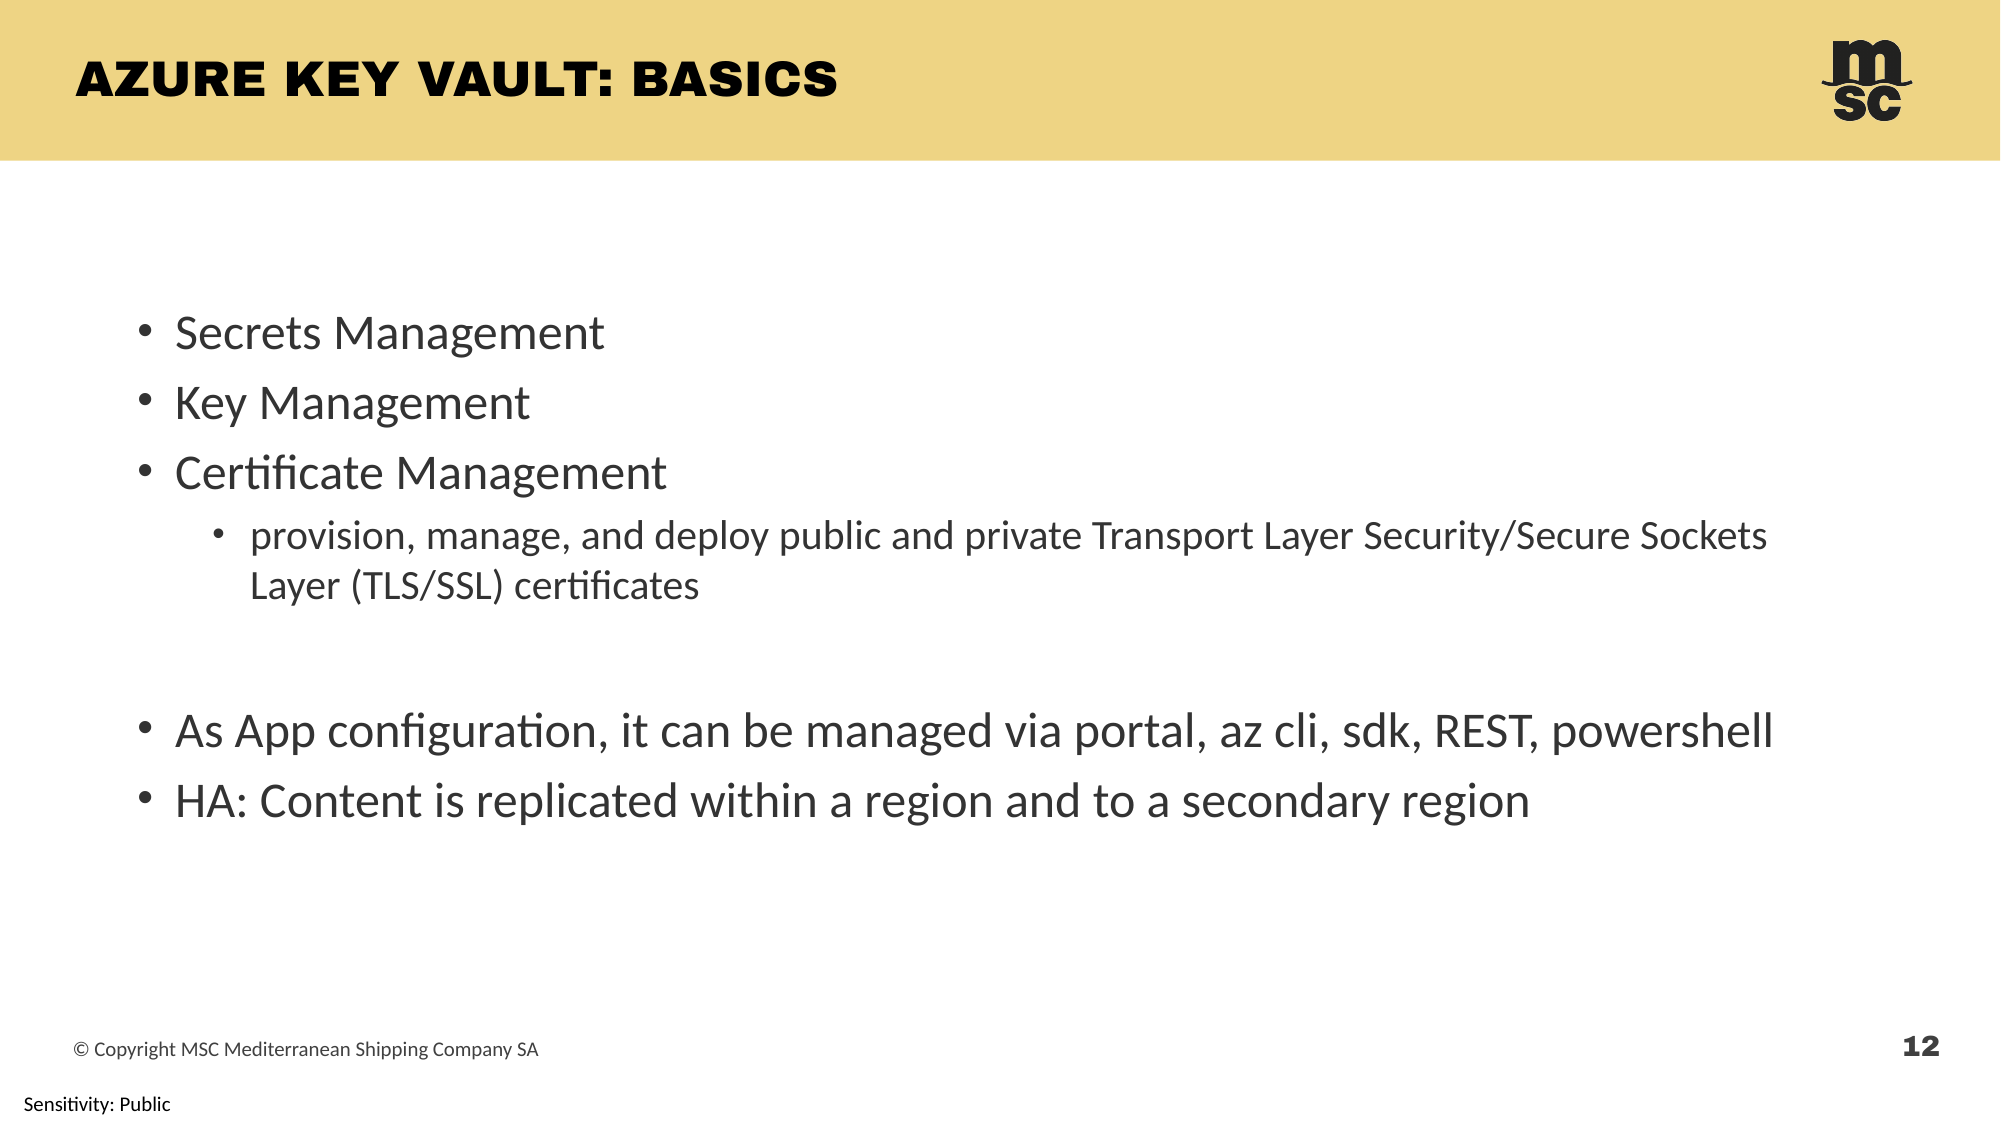

# Azure Key Vault: Basics
Secrets Management
Key Management
Certificate Management
provision, manage, and deploy public and private Transport Layer Security/Secure Sockets Layer (TLS/SSL) certificates

As App configuration, it can be managed via portal, az cli, sdk, REST, powershell
HA: Content is replicated within a region and to a secondary region

12
© Copyright MSC Mediterranean Shipping Company SA